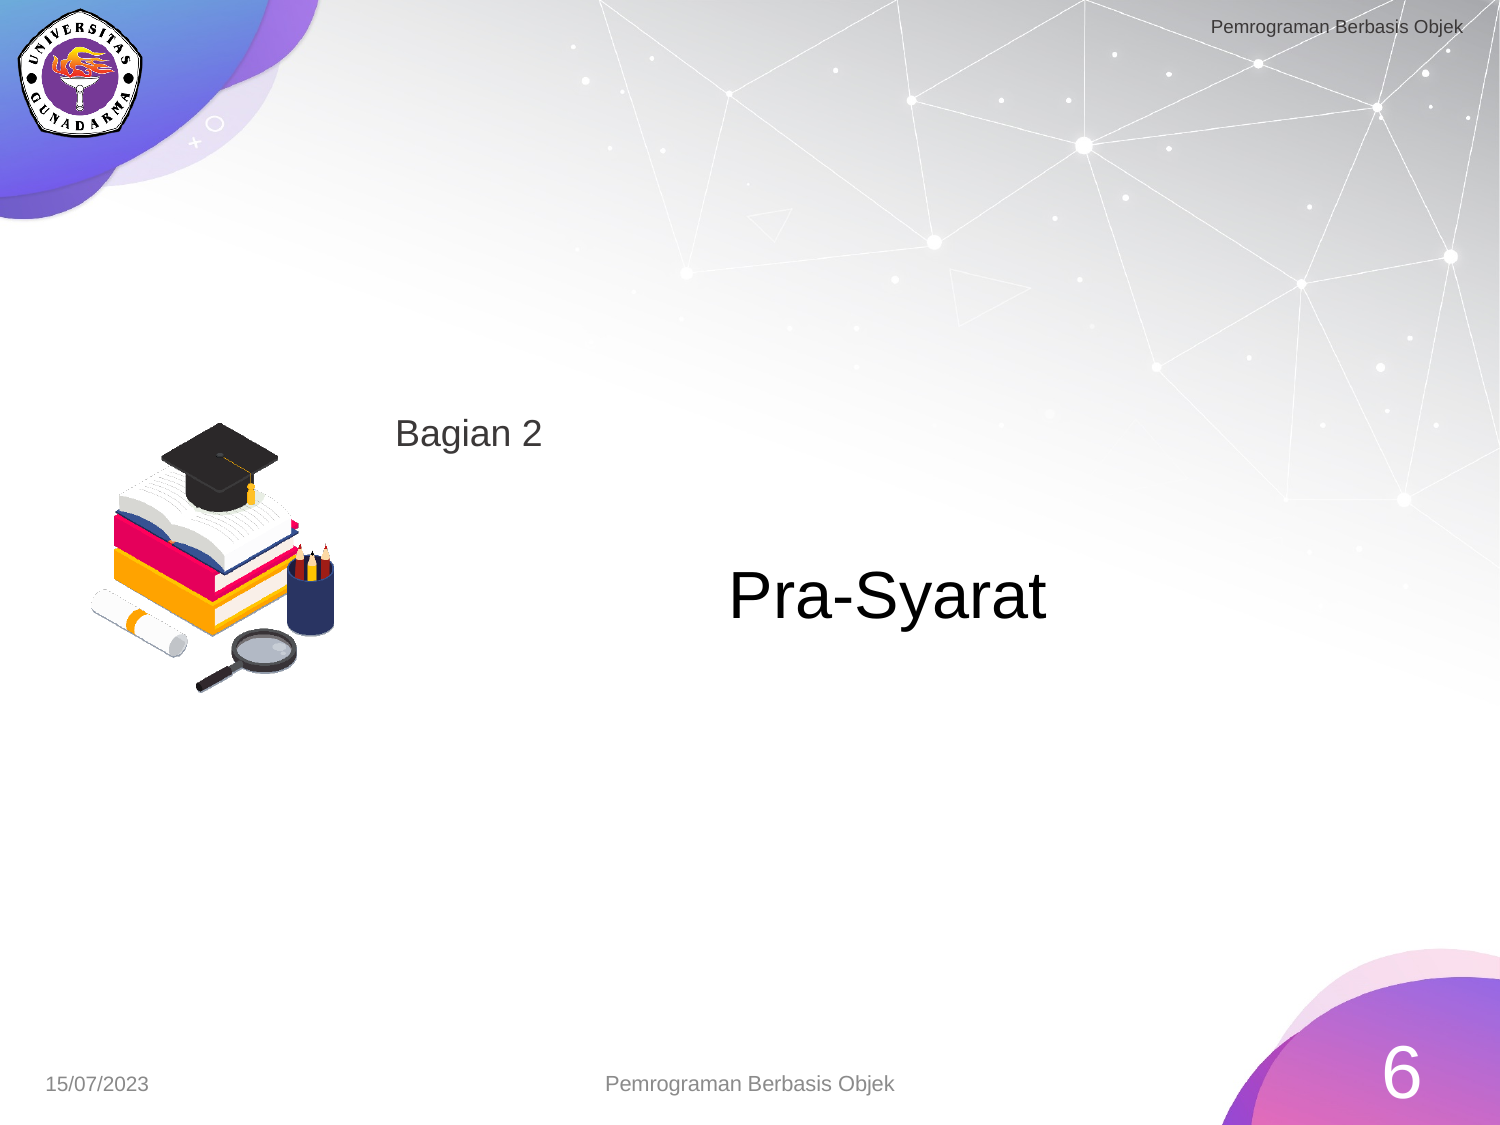

Bagian 2
# Pra-Syarat
6
15/07/2023
Pemrograman Berbasis Objek